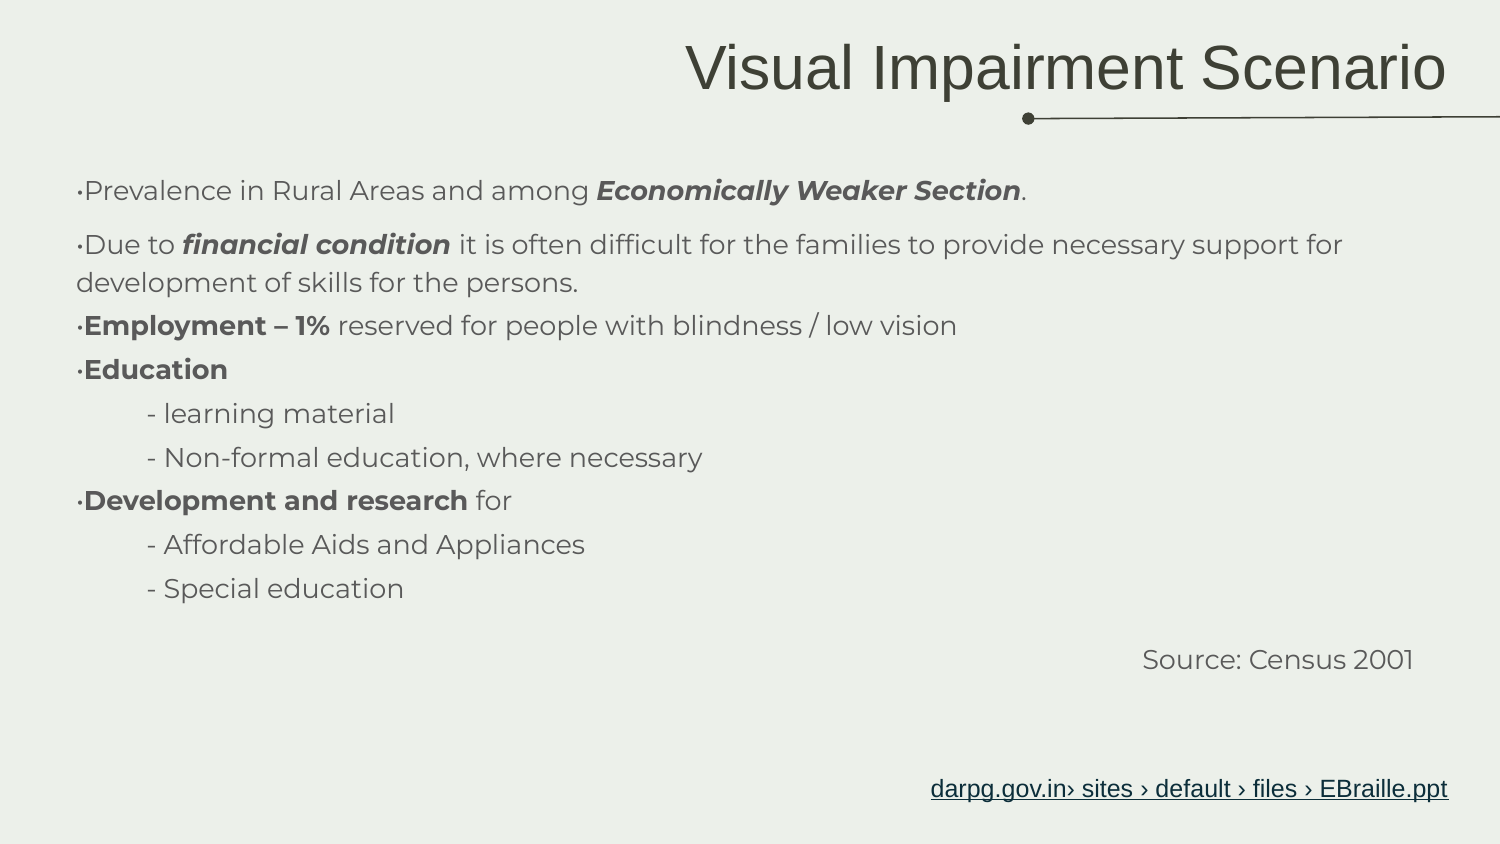

# Visual Impairment Scenario
•Prevalence in Rural Areas and among Economically Weaker Section.
•Due to financial condition it is often difficult for the families to provide necessary support for     development of skills for the persons.
•Employment – 1% reserved for people with blindness / low vision
•Education
  - learning material
  - Non-formal education, where necessary
•Development and research for
  - Affordable Aids and Appliances
  - Special education

Source: Census 2001
darpg.gov.in› sites › default › files › EBraille.ppt